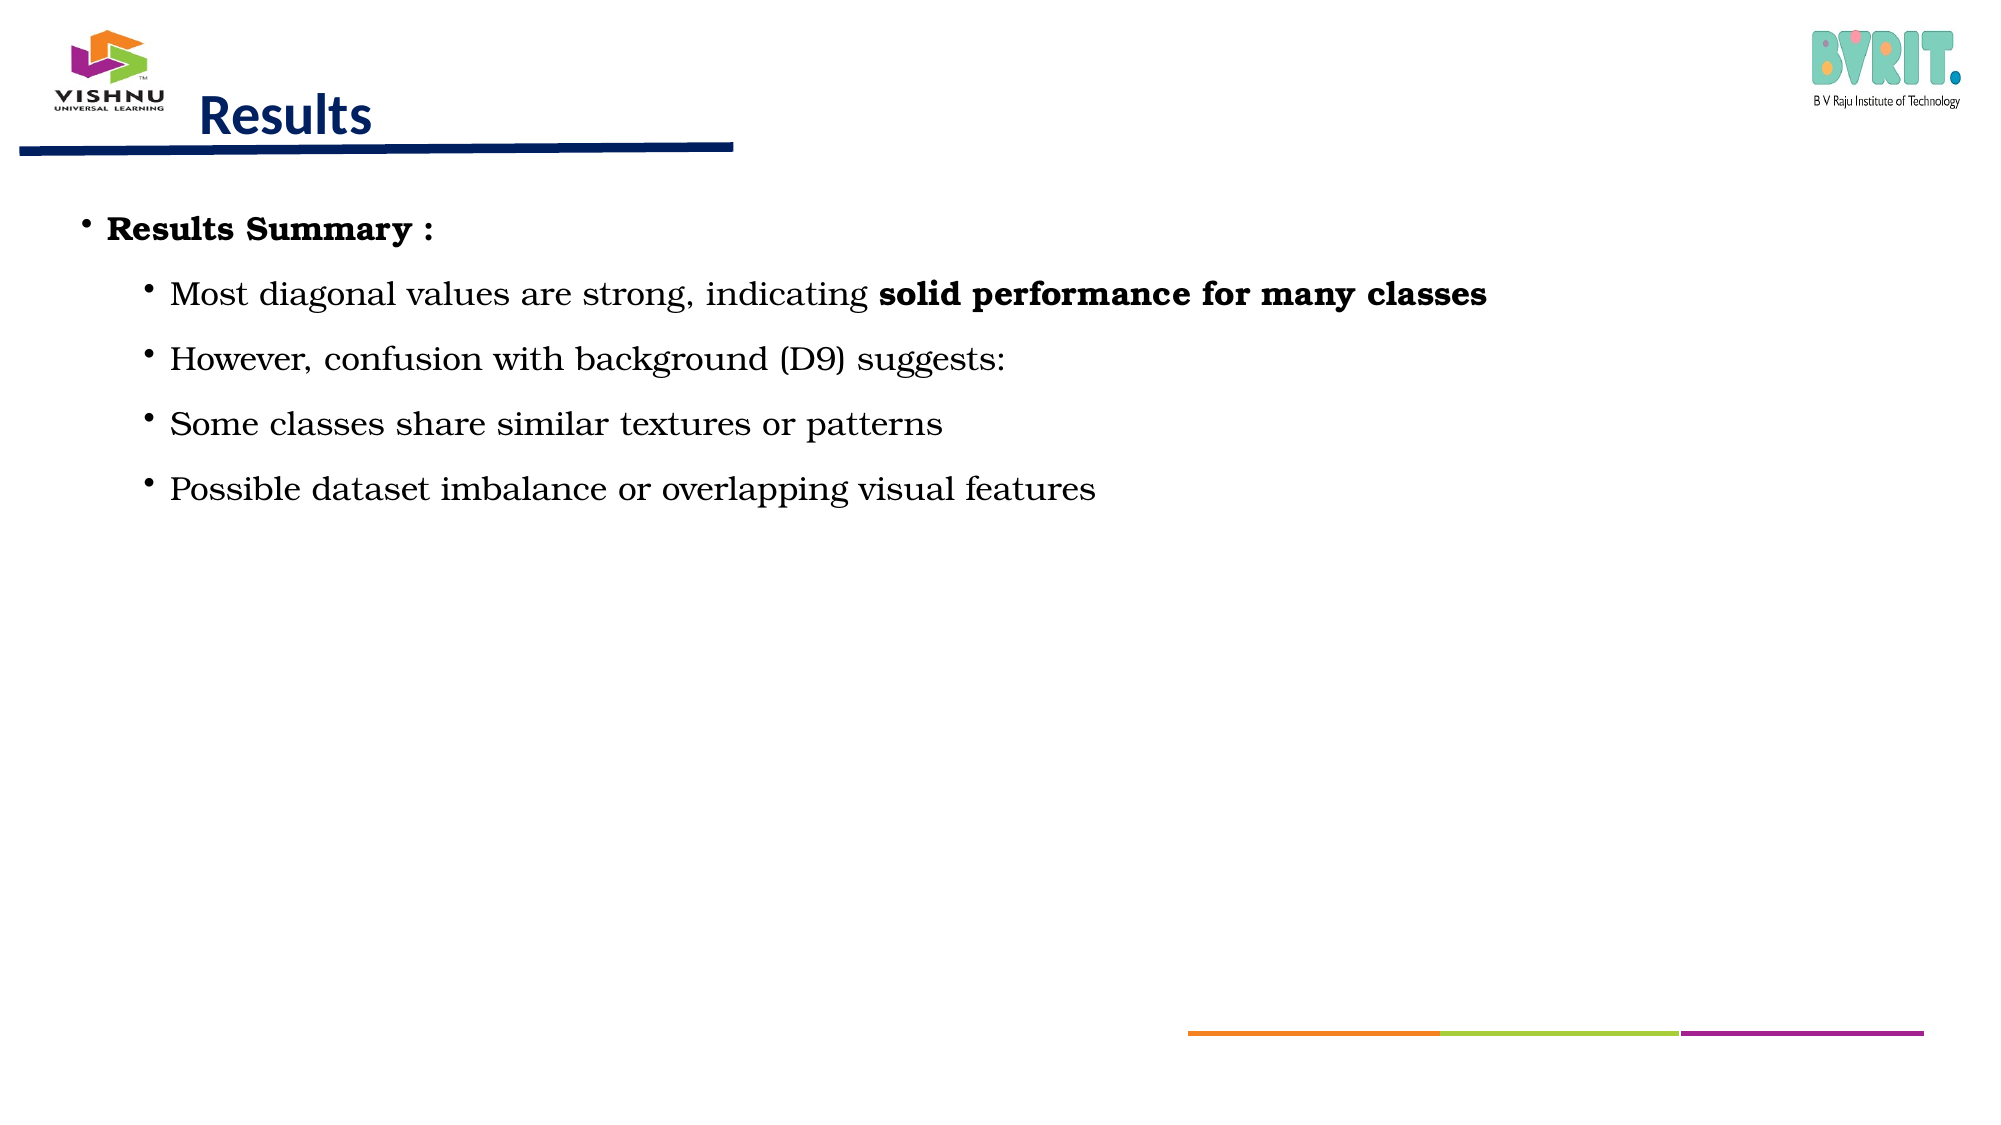

Results
Results Summary :
Most diagonal values are strong, indicating solid performance for many classes
However, confusion with background (D9) suggests:
Some classes share similar textures or patterns
Possible dataset imbalance or overlapping visual features